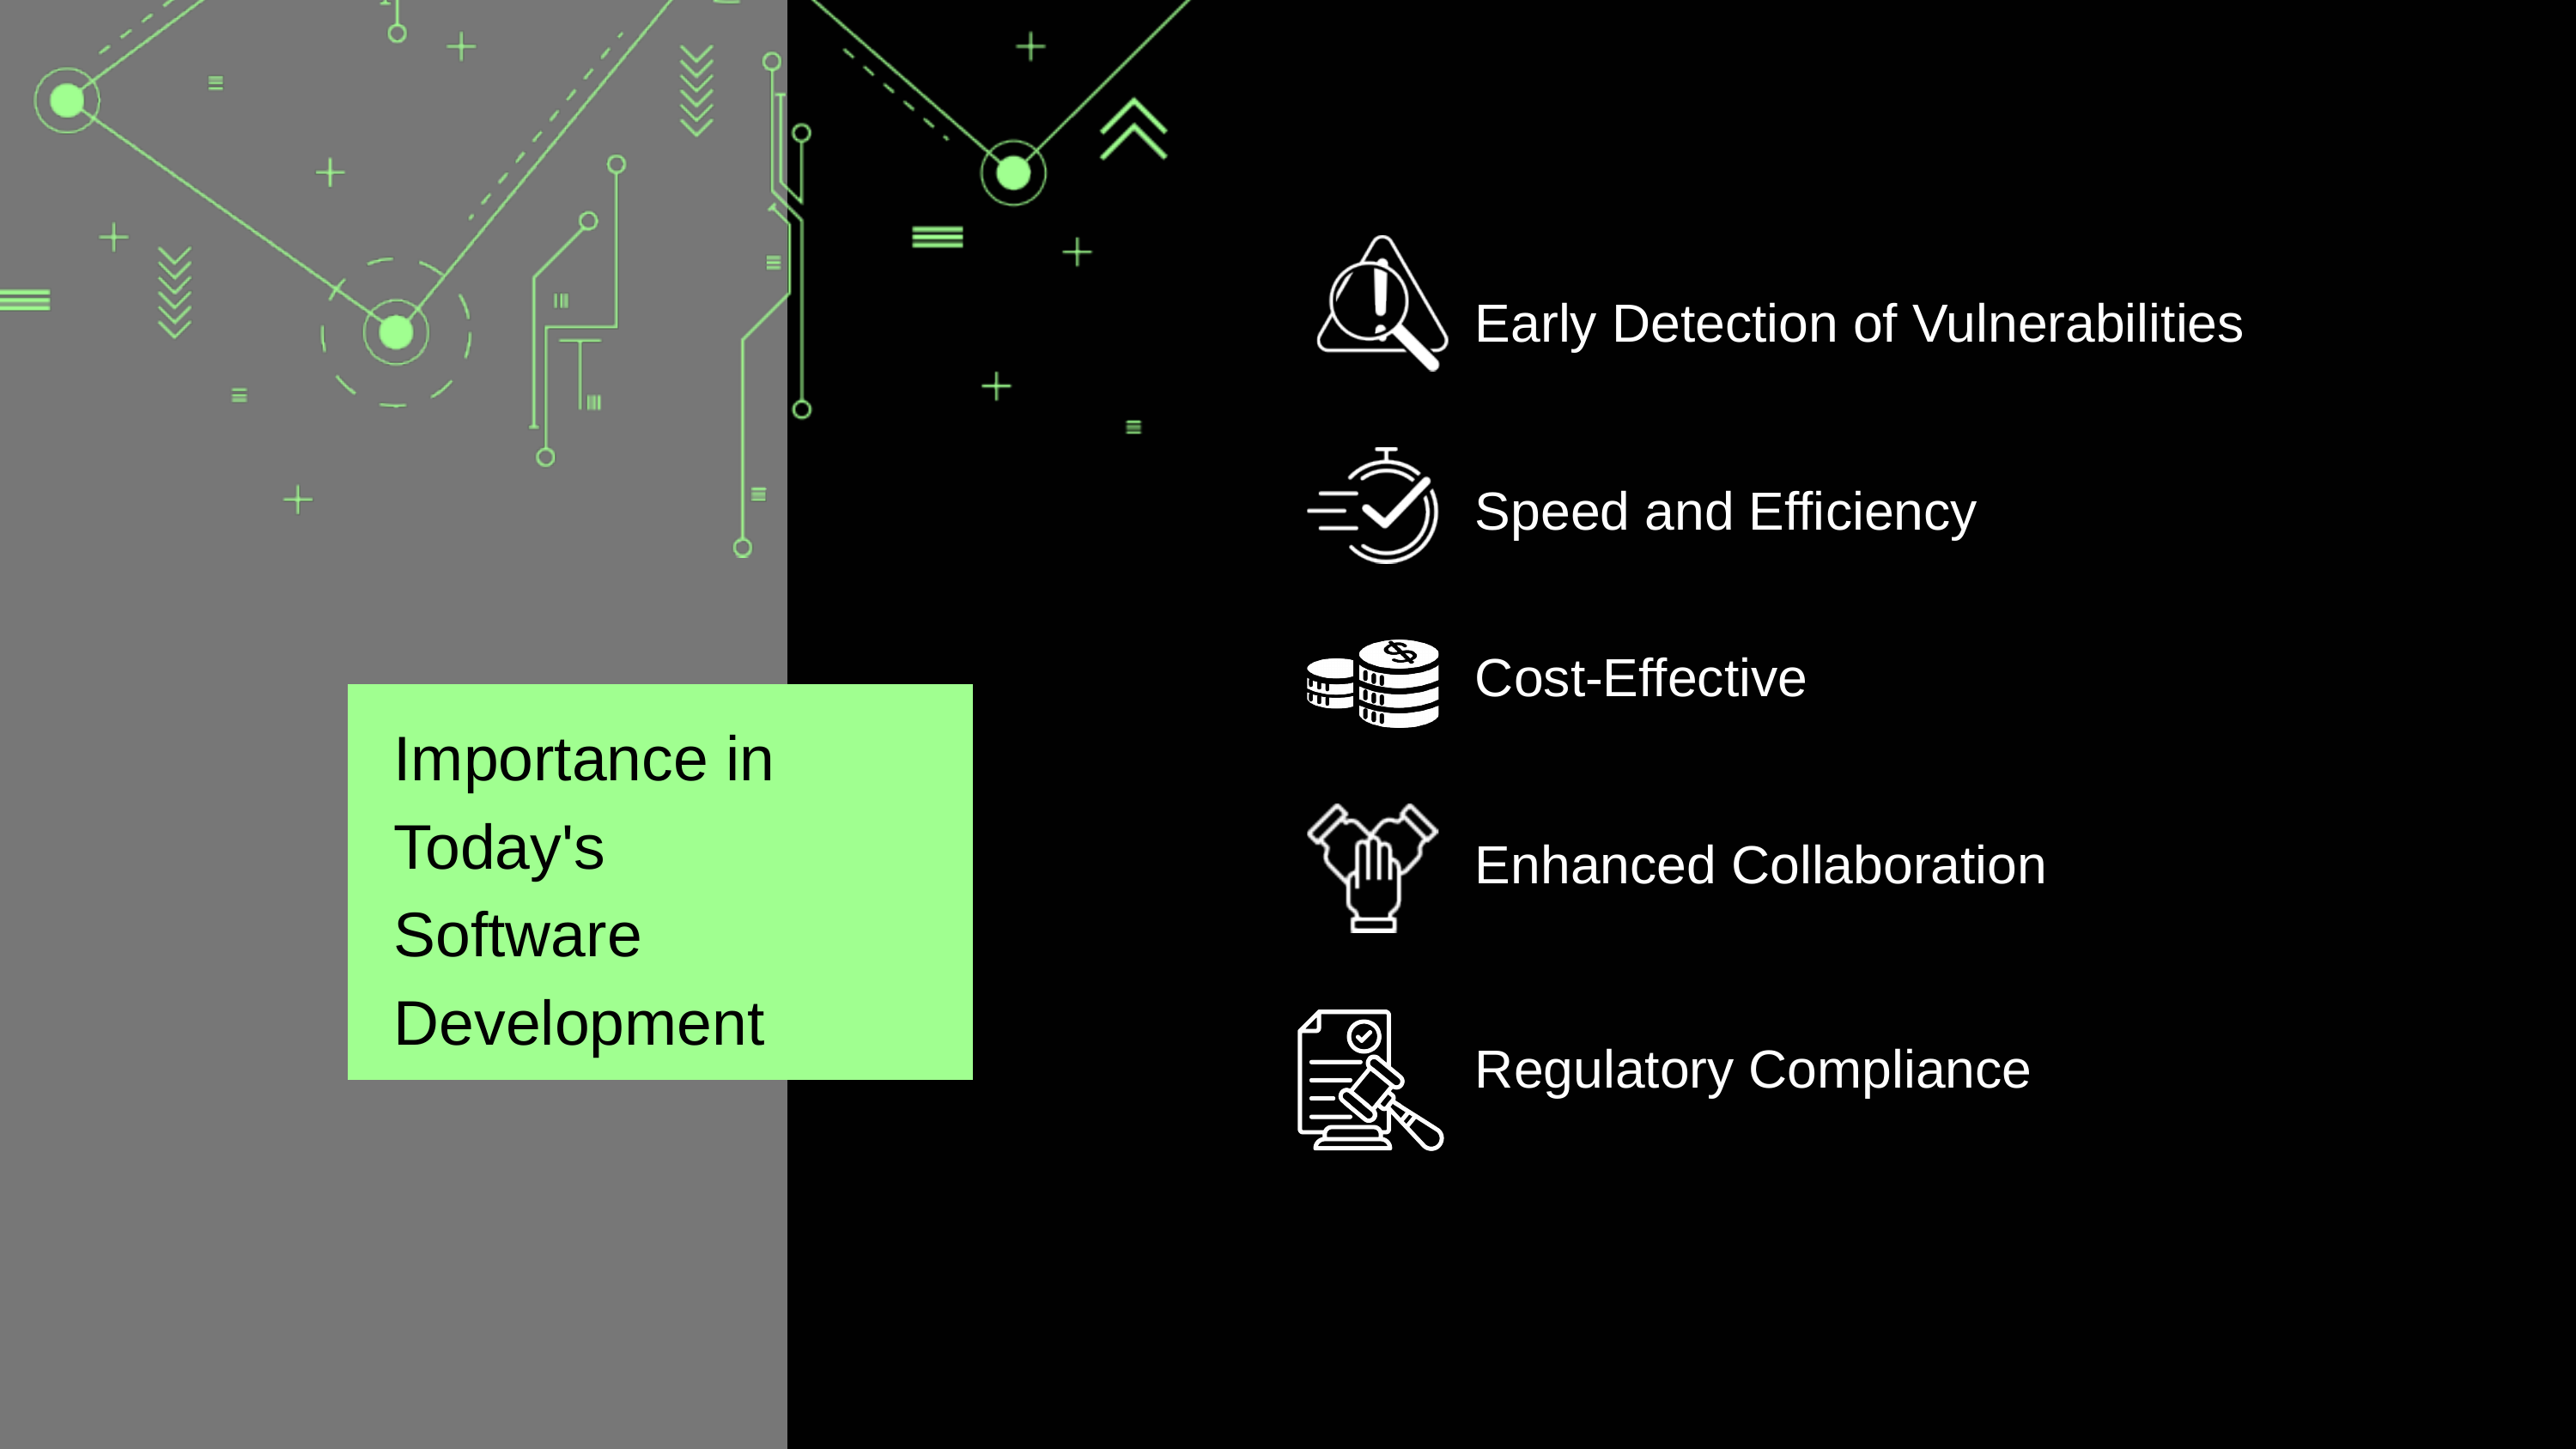

Early Detection of Vulnerabilities

Speed and Efficiency
Cost-Effective

Importance in Today's Software Development

Enhanced Collaboration

Regulatory Compliance